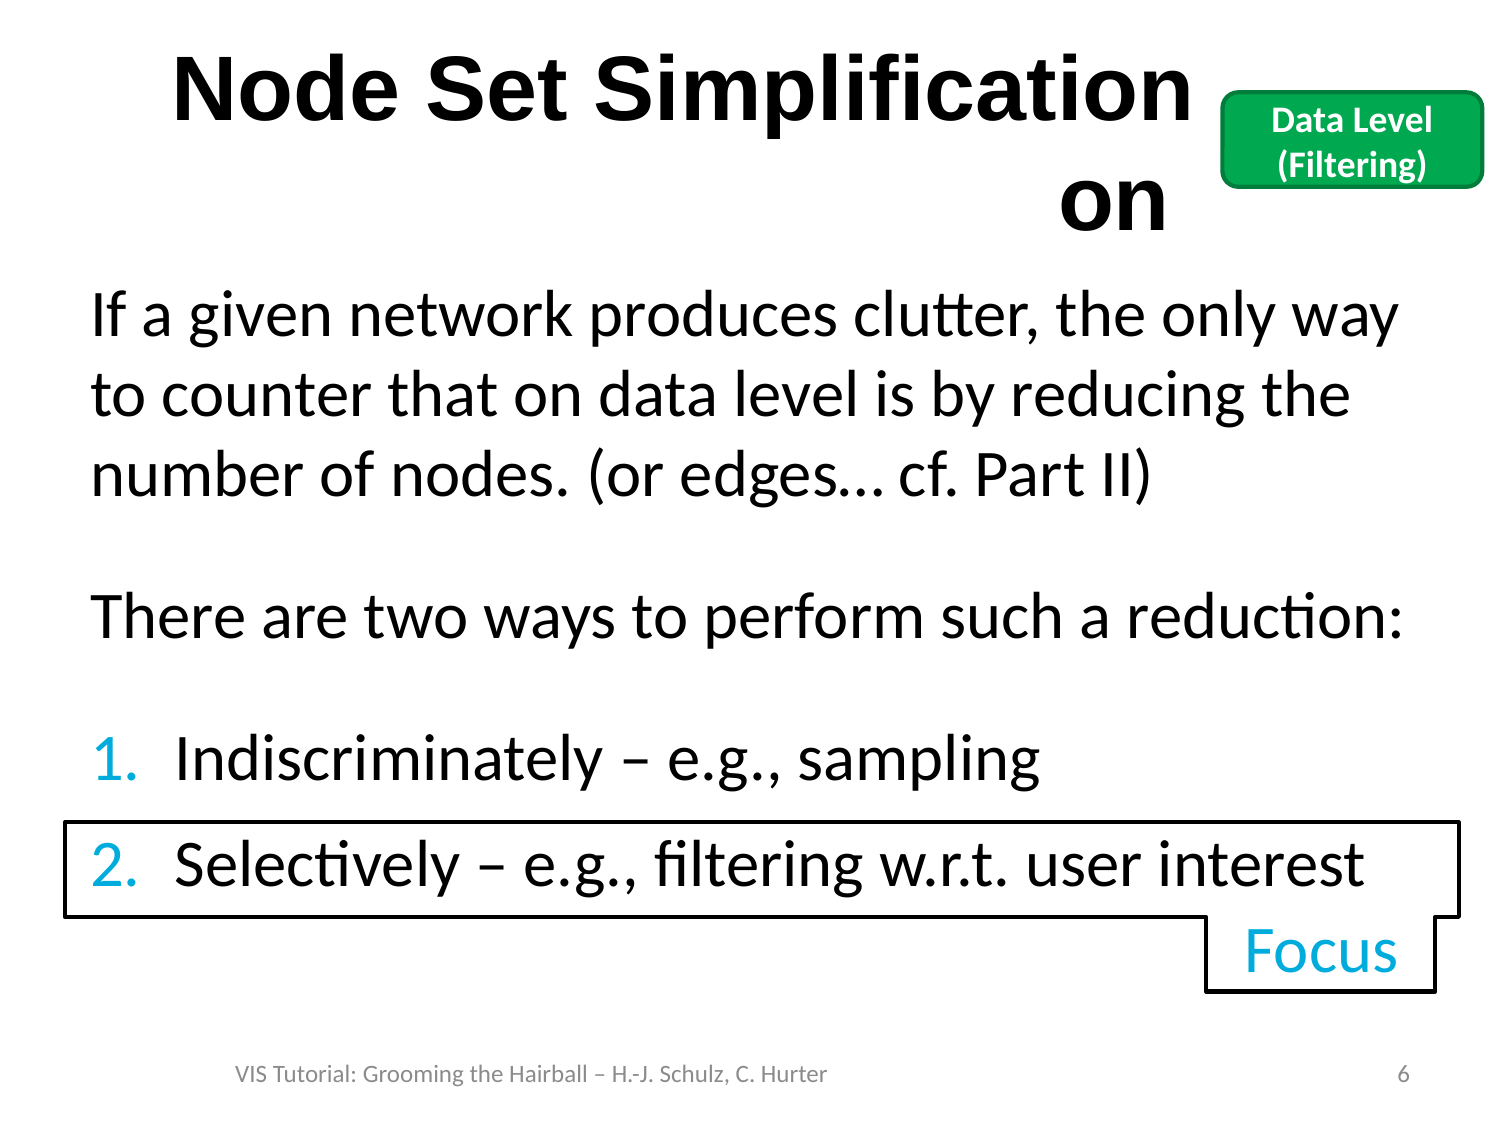

# Node Set Simplification on
Data Level (Filtering)
If a given network produces clutter, the only way to counter that on data level is by reducing the number of nodes. (or edges… cf. Part II)

There are two ways to perform such a reduction:

Indiscriminately – e.g., sampling
Selectively – e.g., filtering w.r.t. user interest

Focus
VIS Tutorial: Grooming the Hairball – H.-J. Schulz, C. Hurter
6